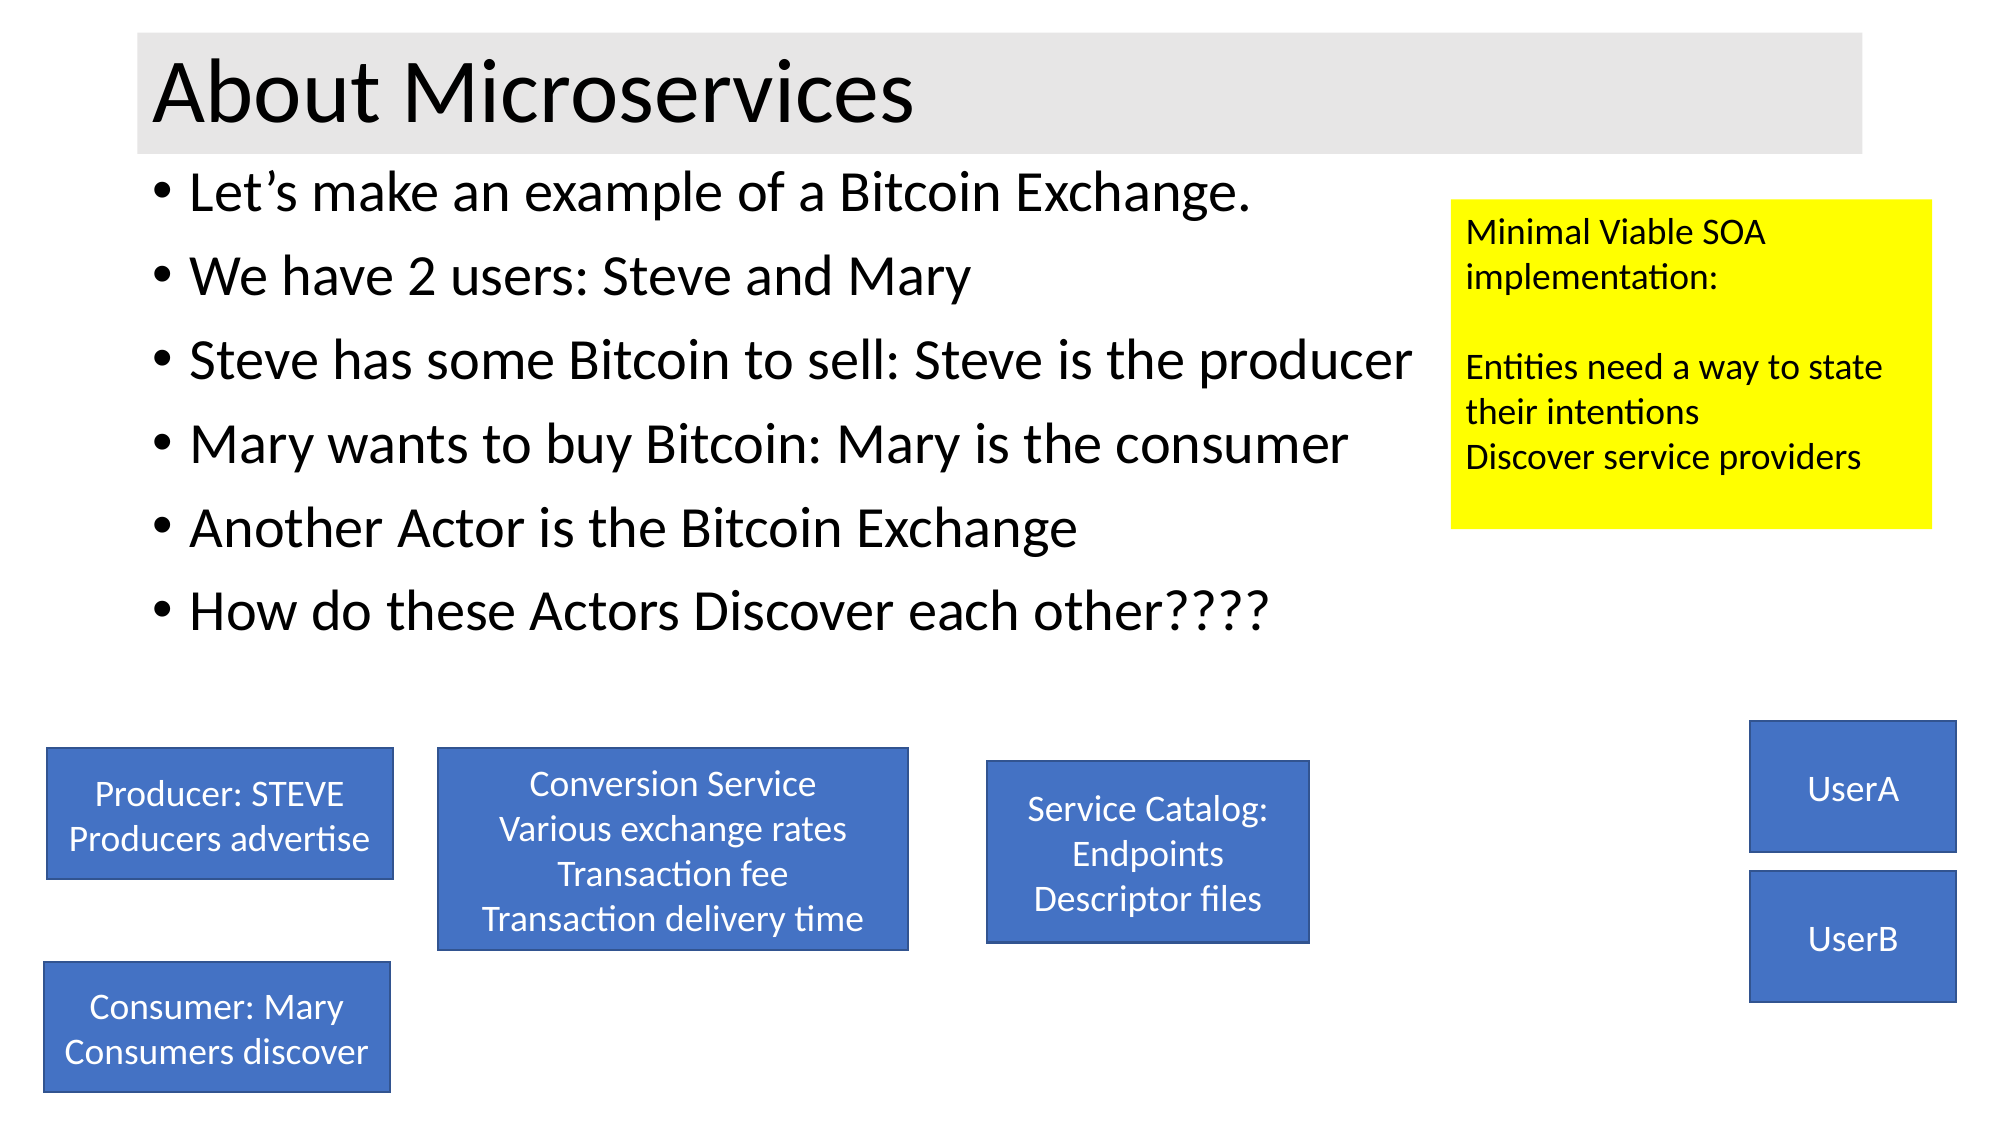

# About Microservices
Let’s make an example of a Bitcoin Exchange.
We have 2 users: Steve and Mary
Steve has some Bitcoin to sell: Steve is the producer
Mary wants to buy Bitcoin: Mary is the consumer
Another Actor is the Bitcoin Exchange
How do these Actors Discover each other????

Minimal Viable SOA implementation:

Entities need a way to state their intentions
Discover service providers

UserA
Producer: STEVE
Producers advertise
Conversion Service
Various exchange rates
Transaction fee
Transaction delivery time

Service Catalog:
Endpoints
Descriptor files

UserB
Consumer: Mary
Consumers discover